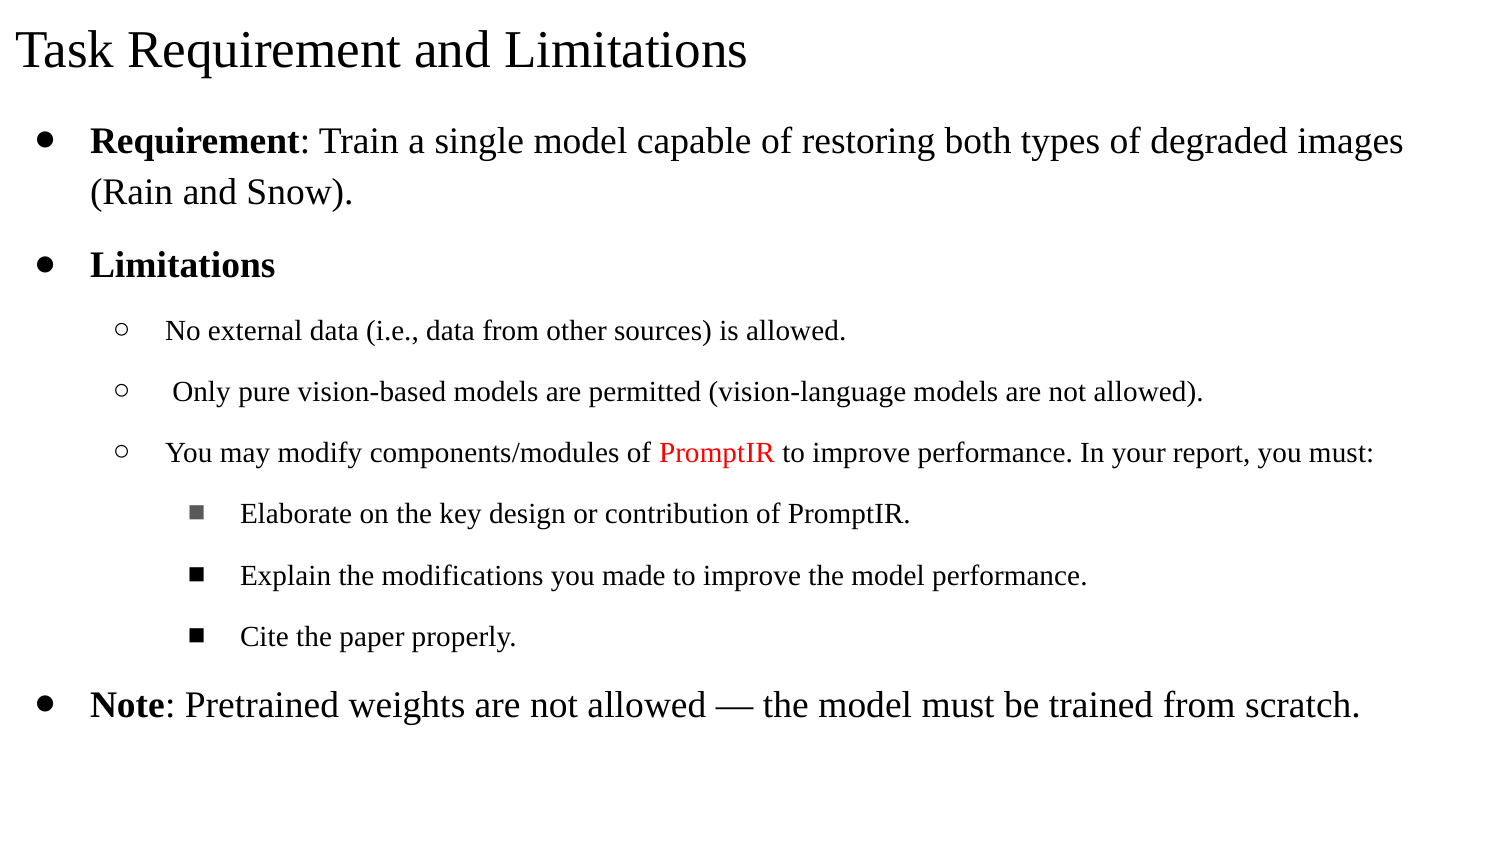

# Task Requirement and Limitations
Requirement: Train a single model capable of restoring both types of degraded images (Rain and Snow).
Limitations
No external data (i.e., data from other sources) is allowed.
 Only pure vision-based models are permitted (vision-language models are not allowed).
You may modify components/modules of PromptIR to improve performance. In your report, you must:
Elaborate on the key design or contribution of PromptIR.
Explain the modifications you made to improve the model performance.
Cite the paper properly.
Note: Pretrained weights are not allowed — the model must be trained from scratch.